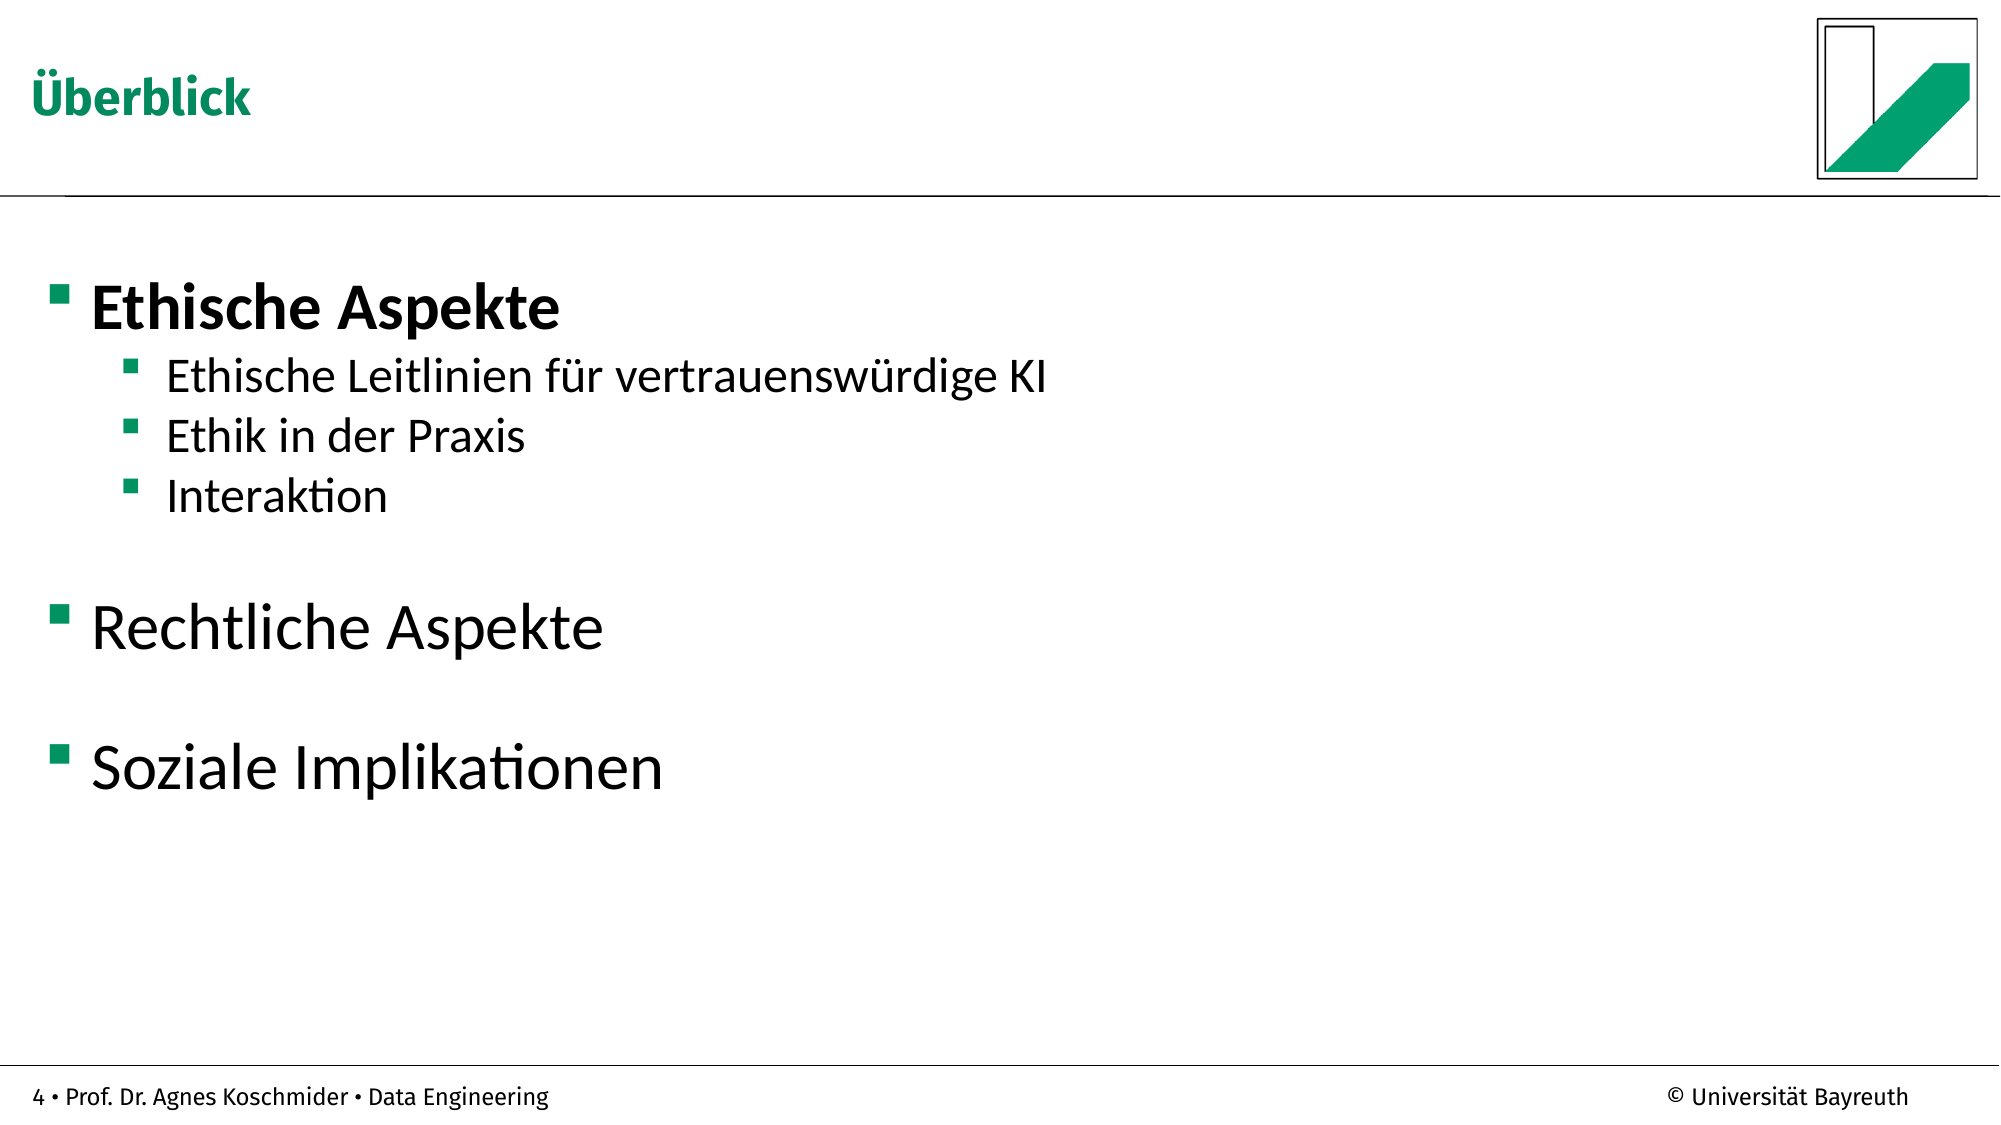

Melli
# Überblick
Ethische Aspekte
Ethische Leitlinien für vertrauenswürdige KI
Ethik in der Praxis
Interaktion

Rechtliche Aspekte

Soziale Implikationen
4 • Prof. Dr. Agnes Koschmider • Data Engineering
© Universität Bayreuth